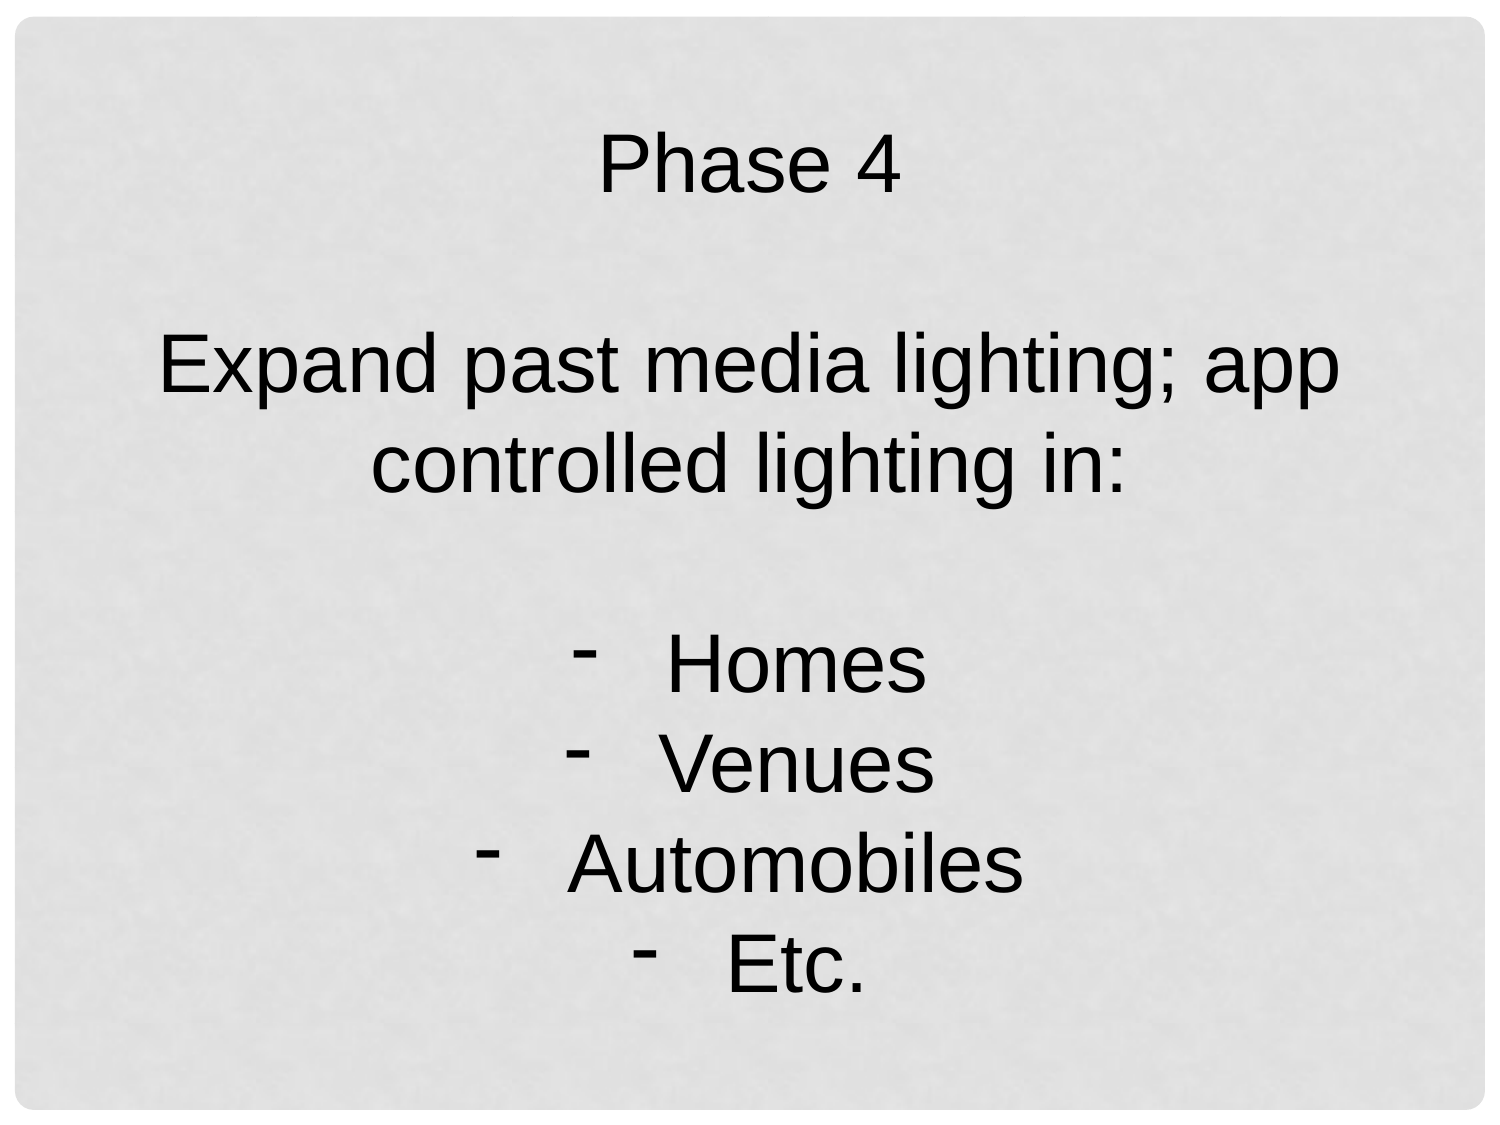

Phase 4

Expand past media lighting; app controlled lighting in:

Homes
Venues
Automobiles
Etc.